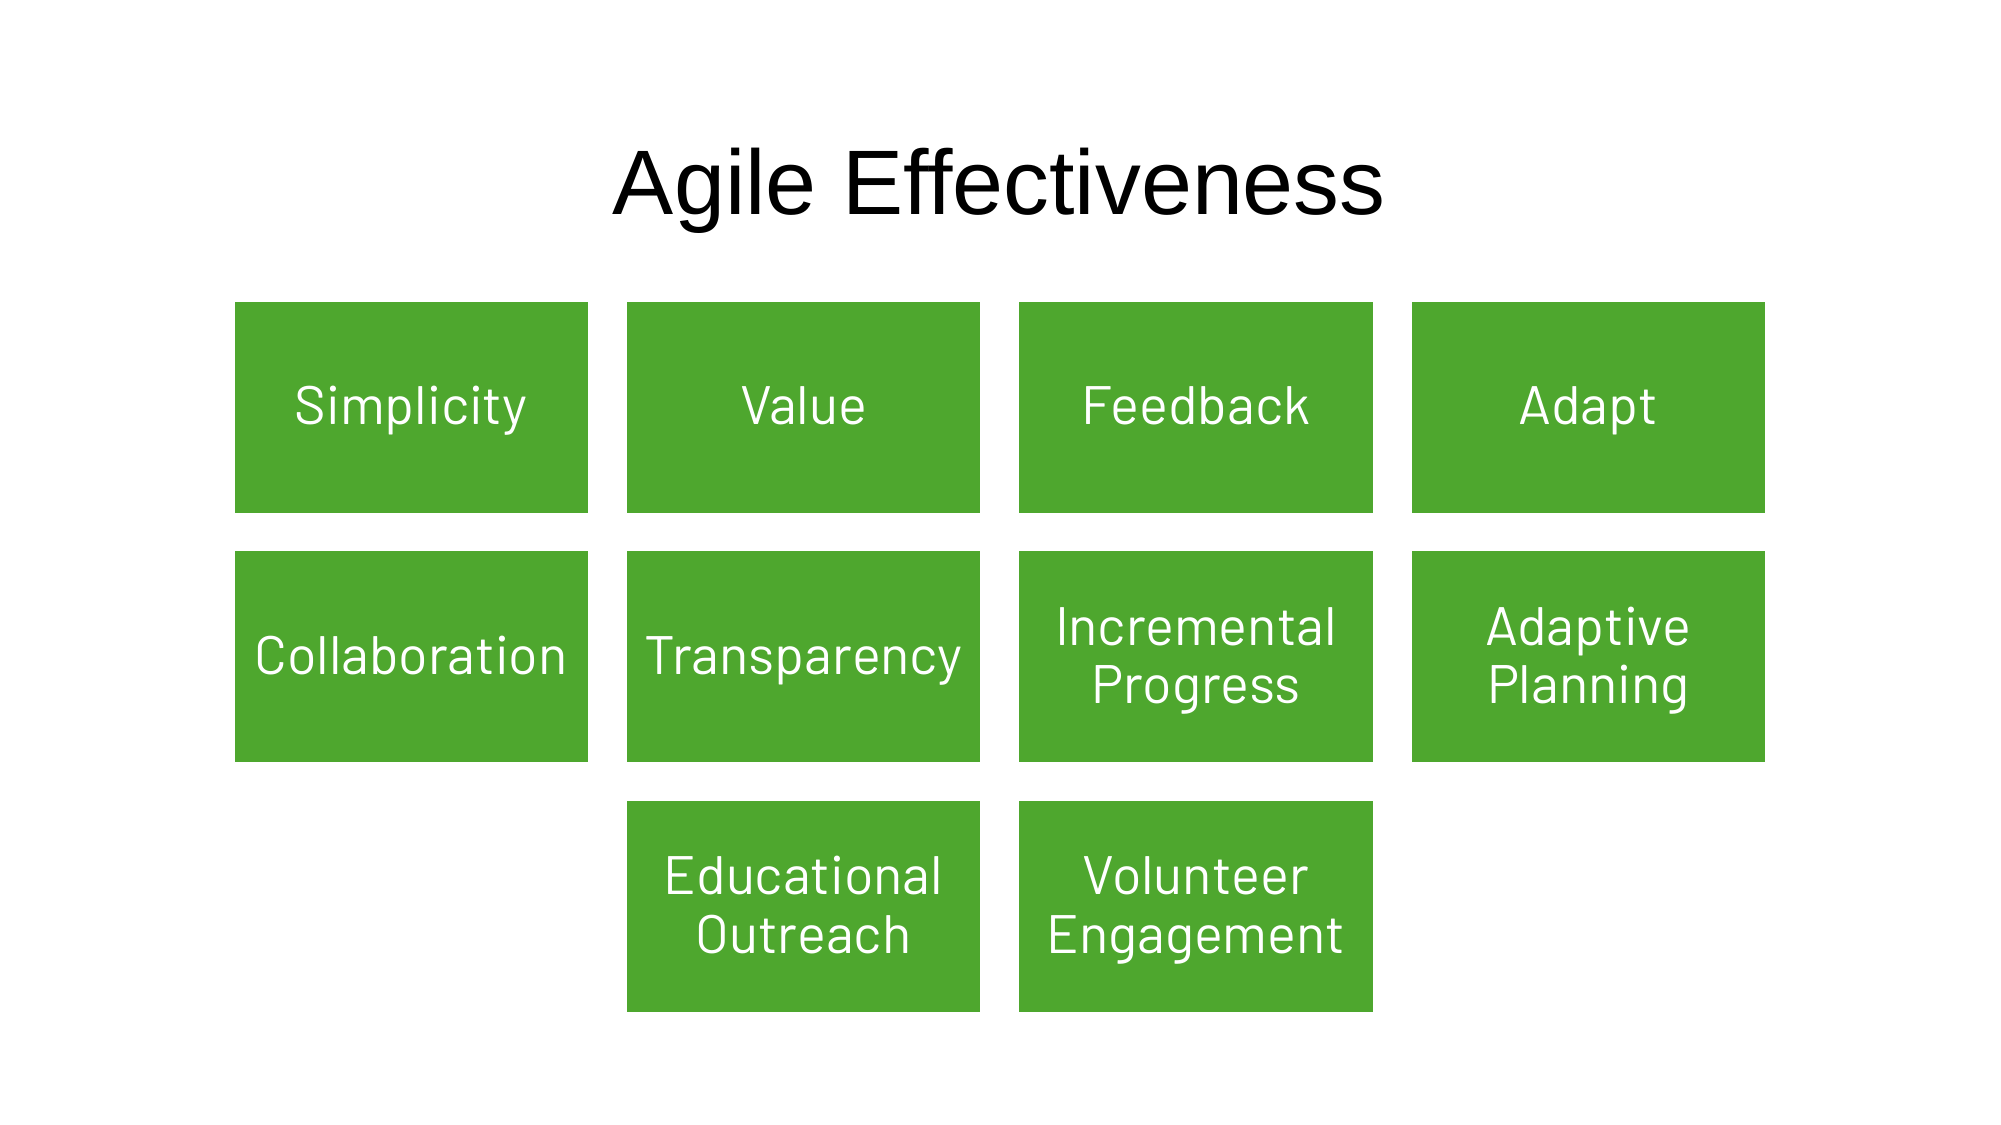

# Agile Effectiveness
Simplicity
Value
Feedback
Adapt
Collaboration
Transparency
Incremental Progress
Adaptive Planning
Educational Outreach
Volunteer Engagement